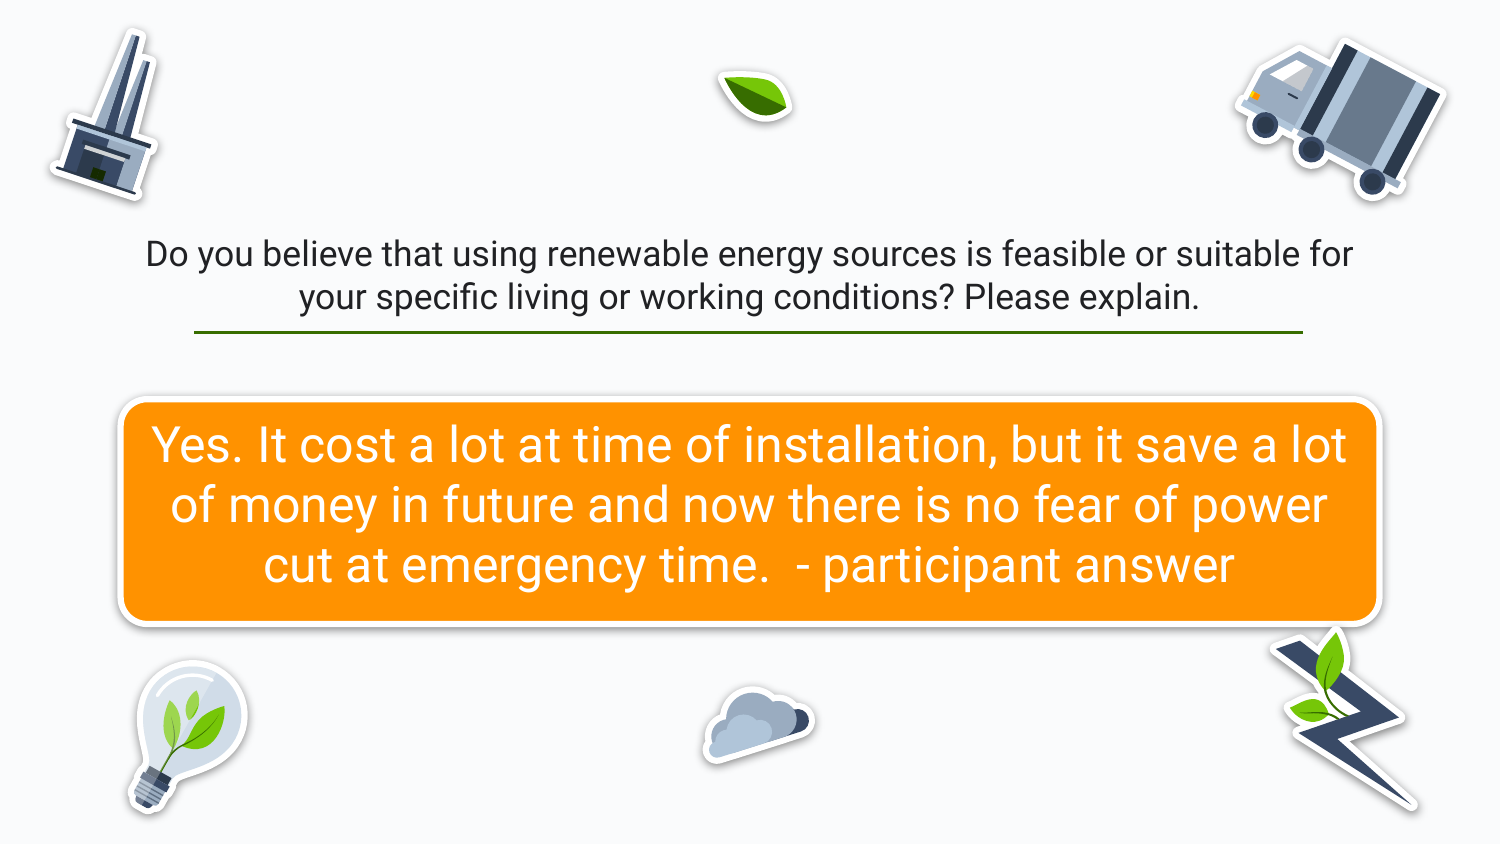

Do you believe that using renewable energy sources is feasible or suitable for your specific living or working conditions? Please explain.

# Yes. It cost a lot at time of installation, but it save a lot of money in future and now there is no fear of power cut at emergency time.  - participant answer